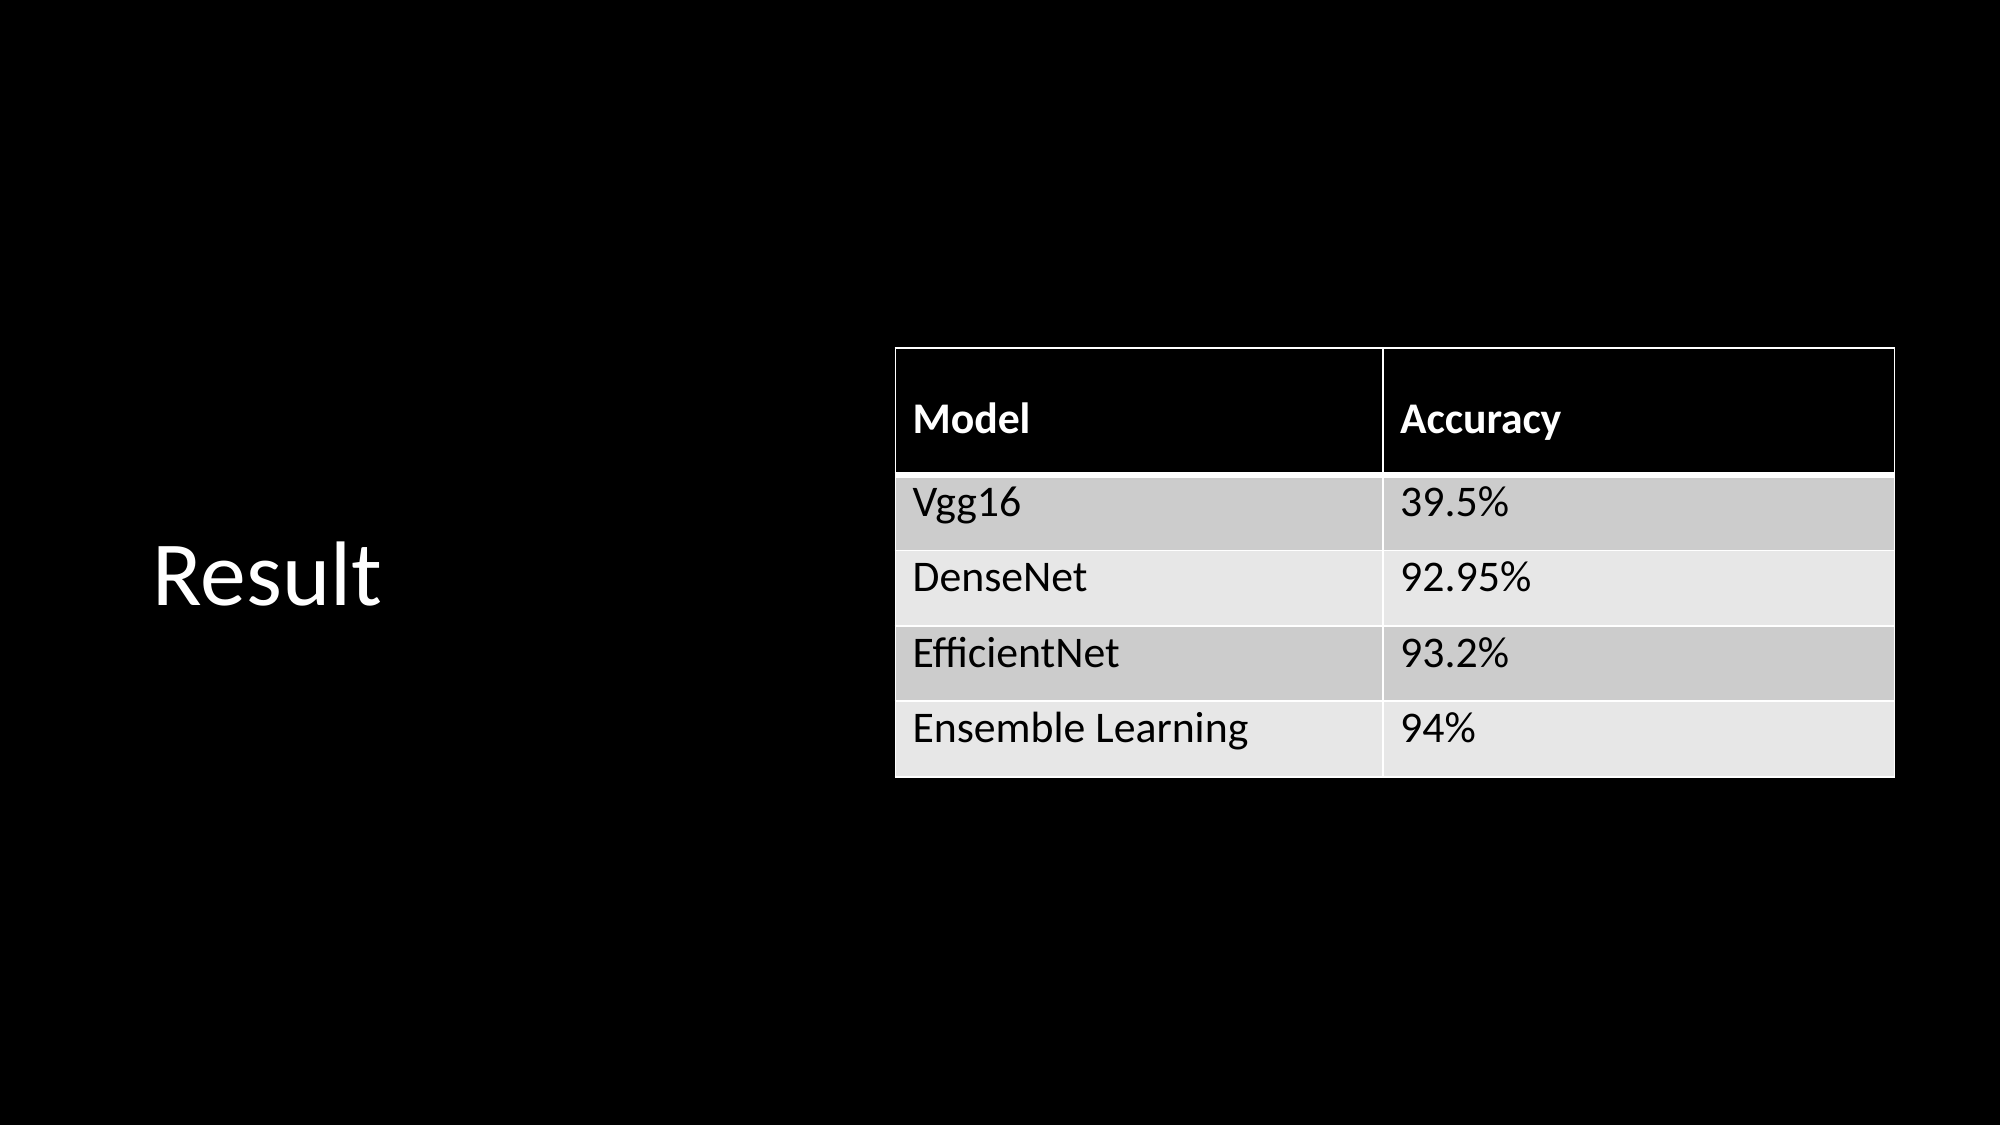

# Result
| Model | Accuracy |
| --- | --- |
| Vgg16 | 39.5% |
| DenseNet | 92.95% |
| EfficientNet | 93.2% |
| Ensemble Learning | 94% |